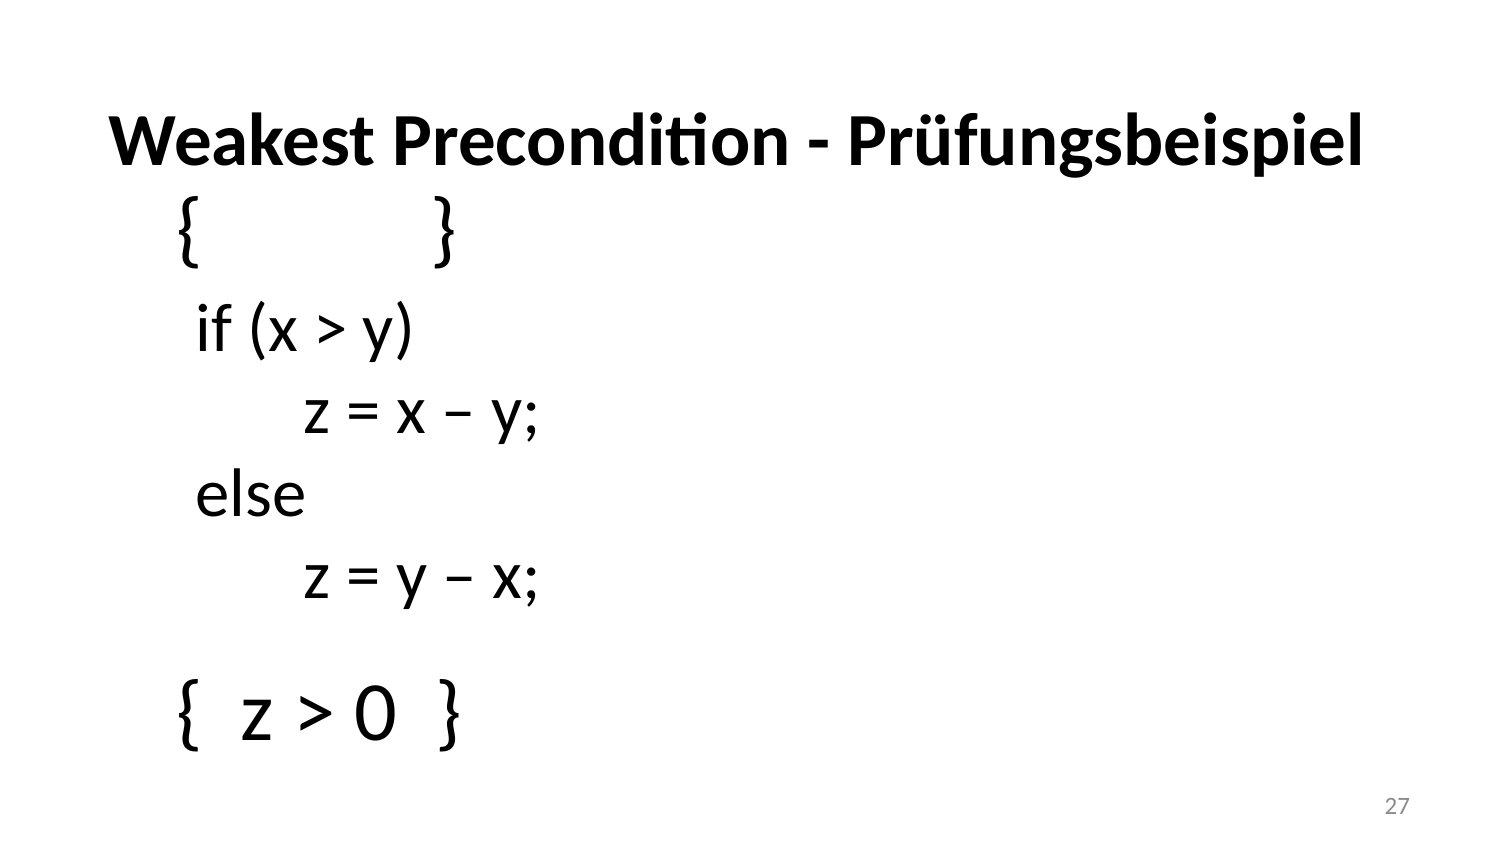

# Weakest Precondition - Prüfungsbeispiel
{            }
if (x > y)
       z = x – y;
else
       z = y – x;

{  z > 0  }
27